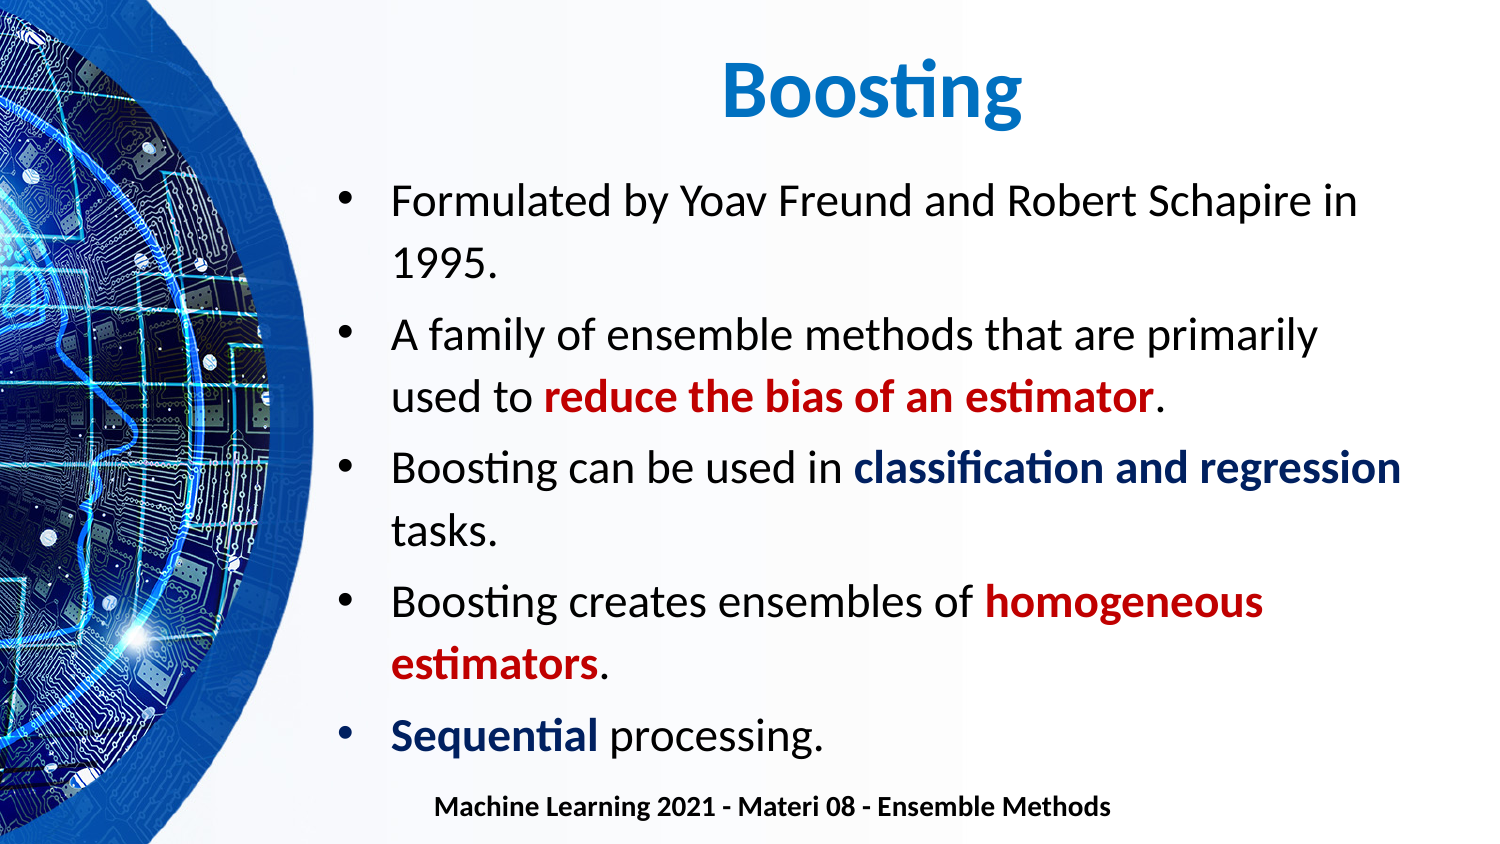

# Boosting
Formulated by Yoav Freund and Robert Schapire in 1995.
A family of ensemble methods that are primarily used to reduce the bias of an estimator.
Boosting can be used in classification and regression tasks.
Boosting creates ensembles of homogeneous estimators.
Sequential processing.
Machine Learning 2021 - Materi 08 - Ensemble Methods
16